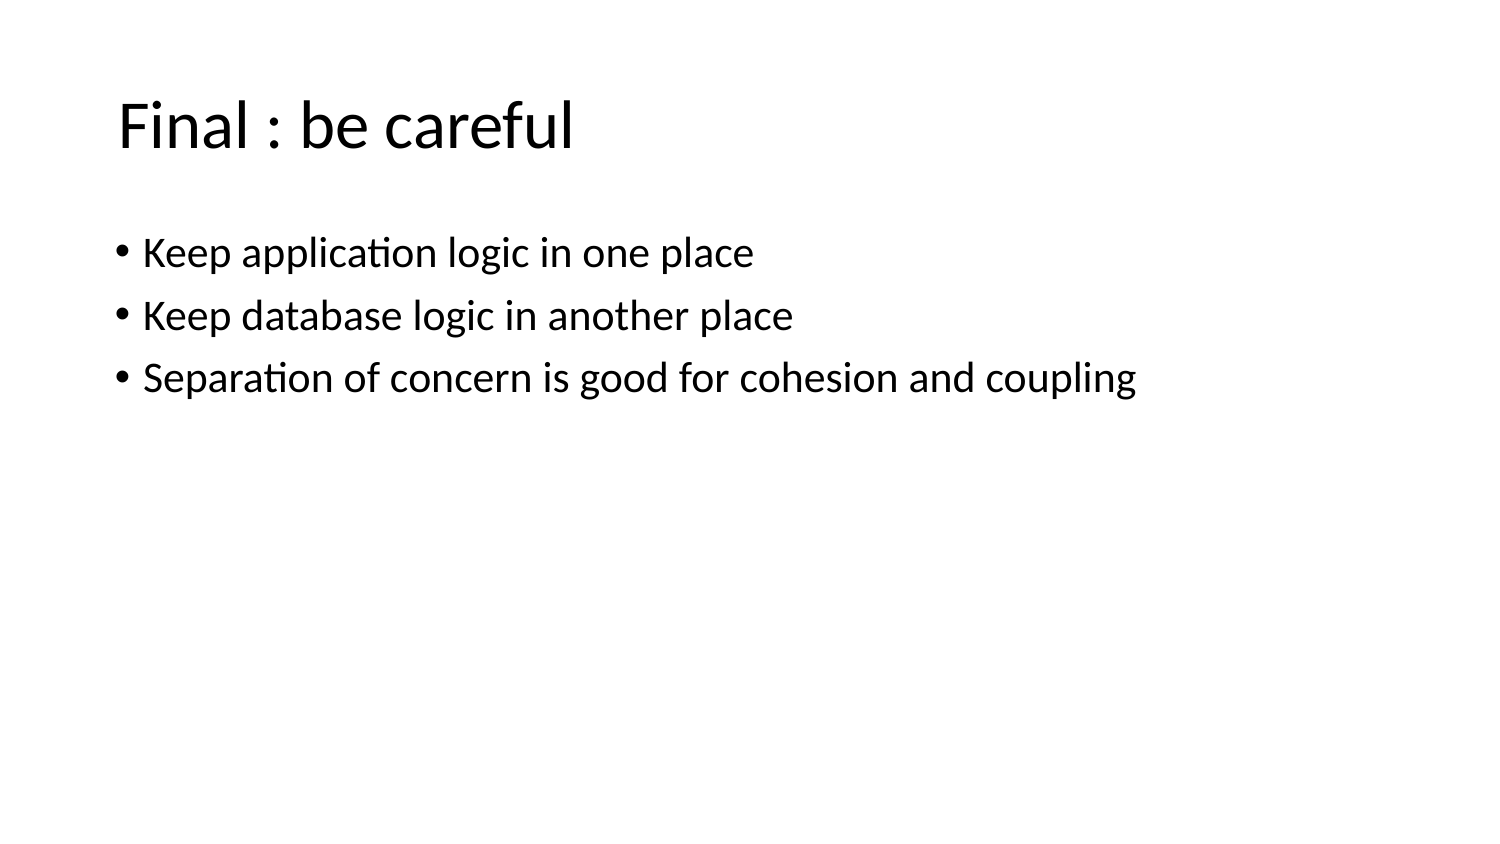

# Final : be careful
Keep application logic in one place
Keep database logic in another place
Separation of concern is good for cohesion and coupling